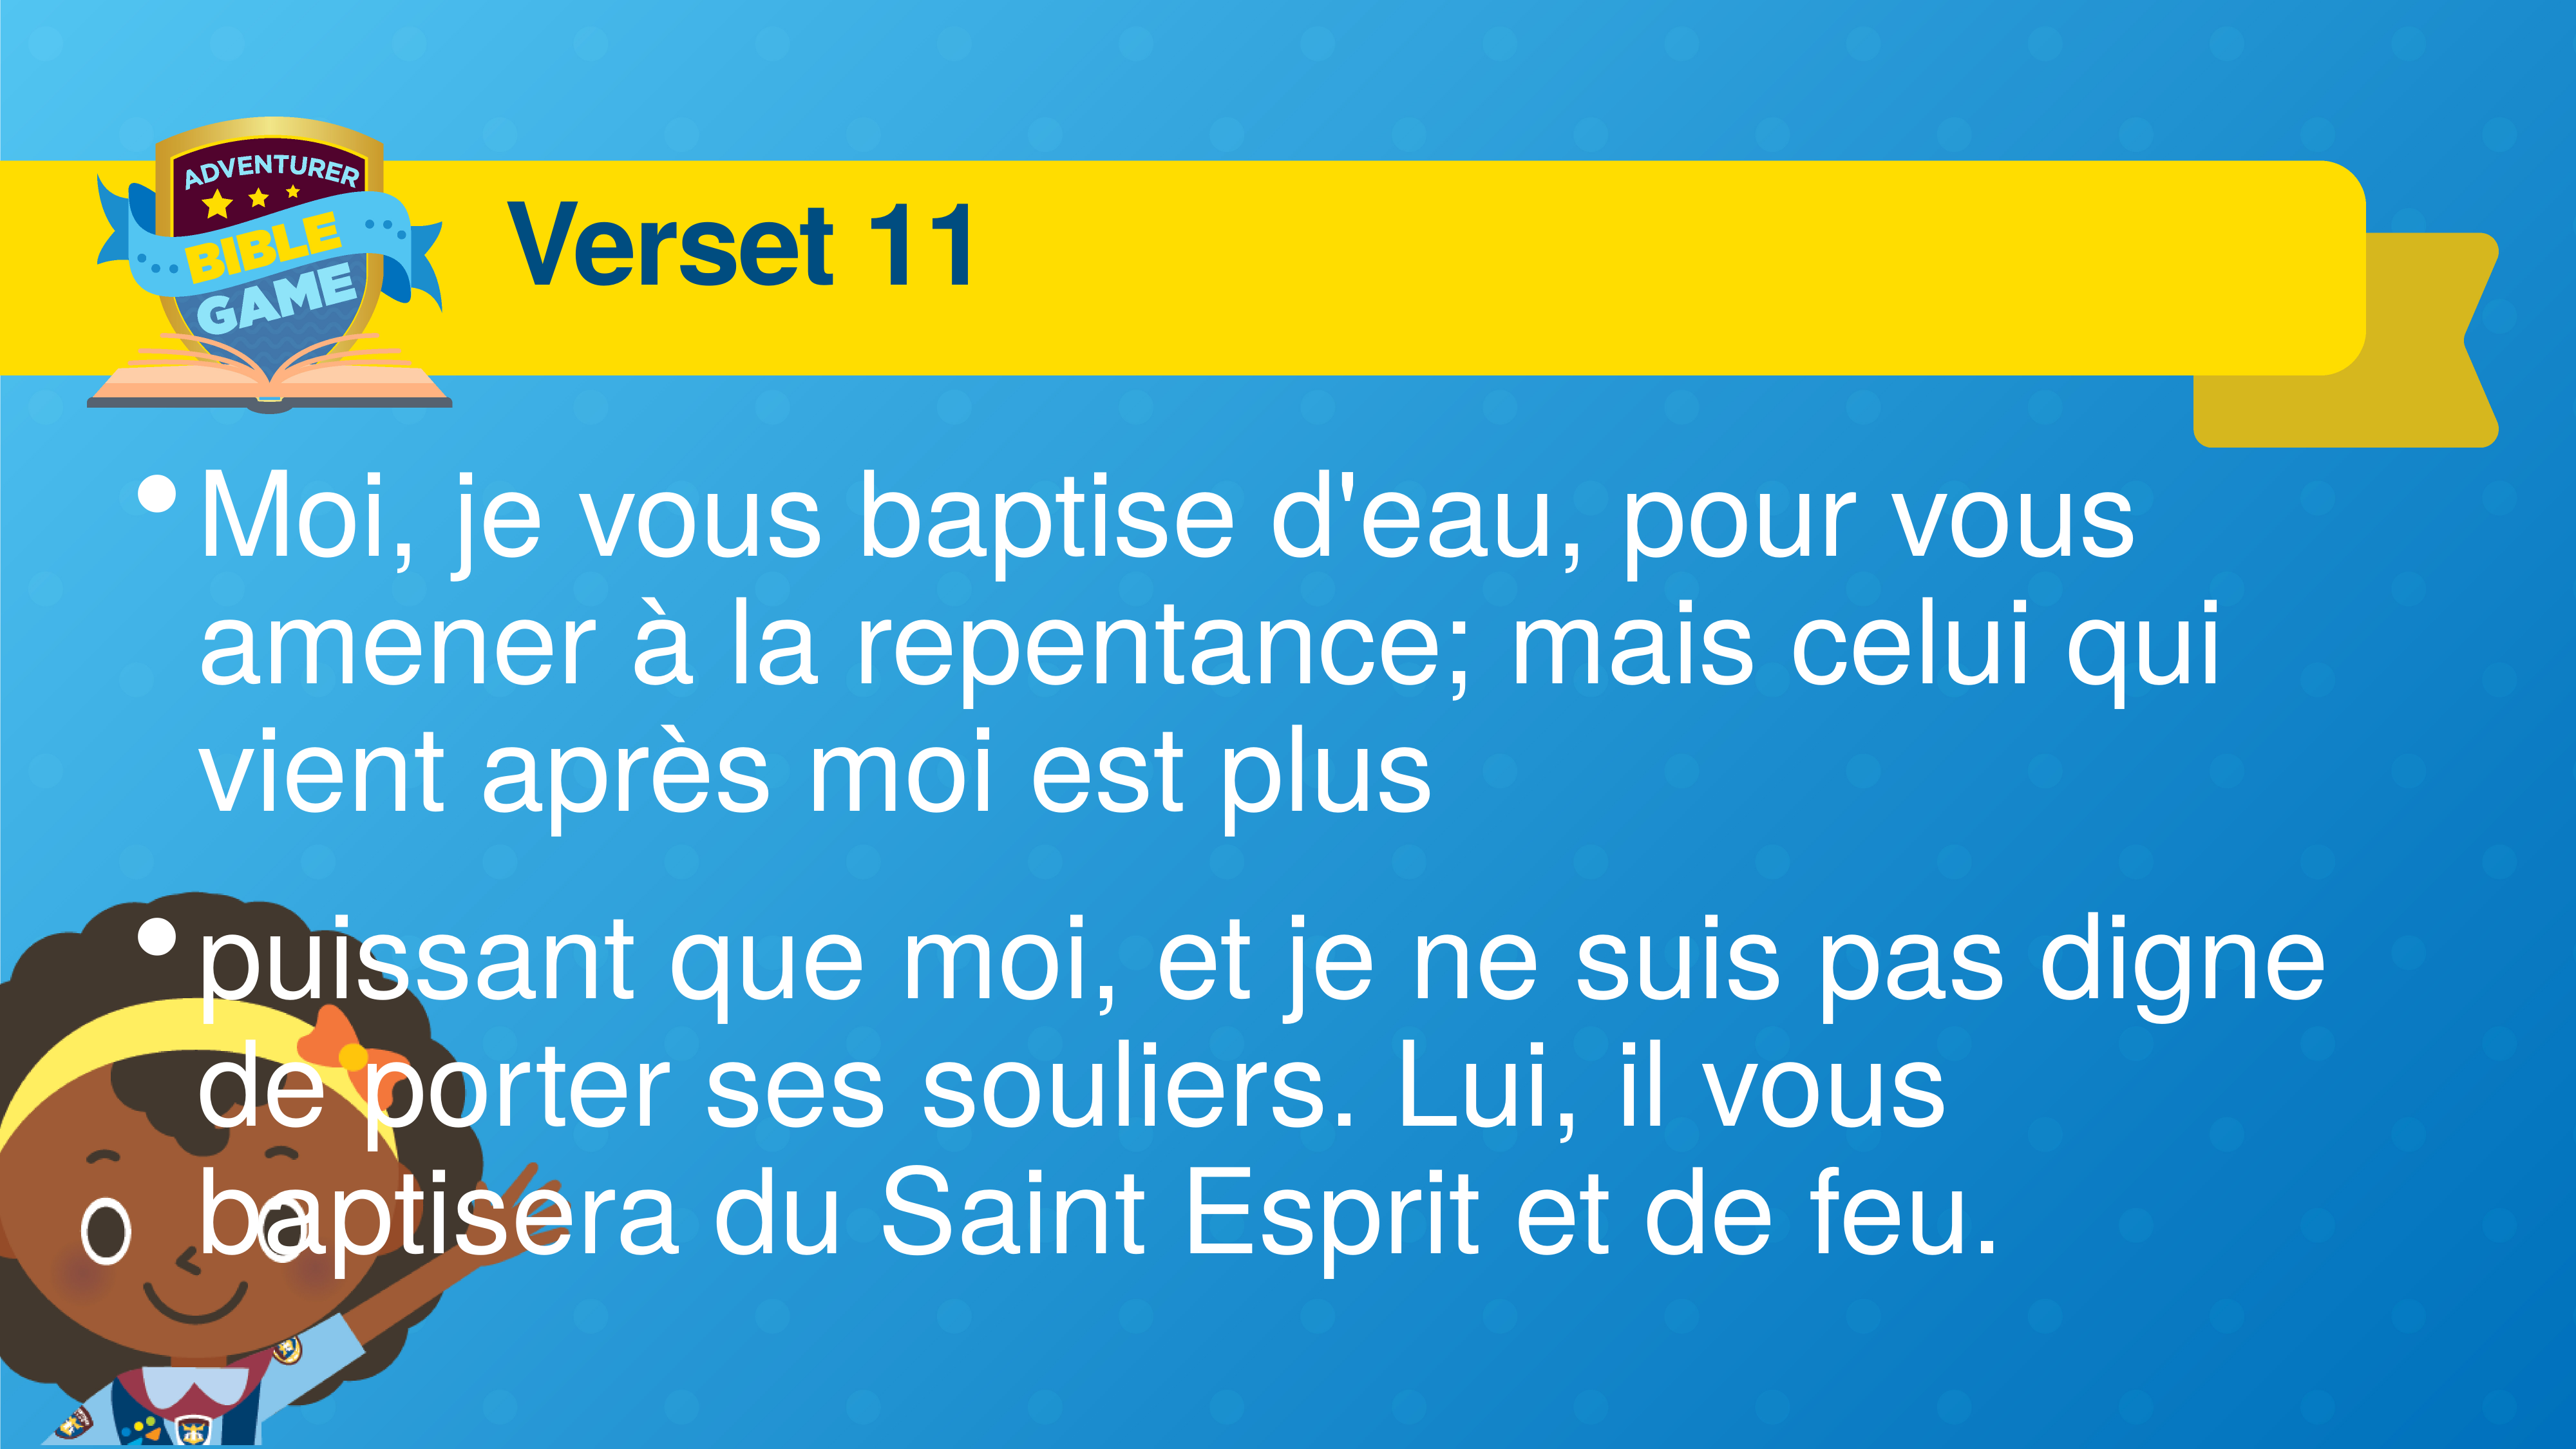

# Verset 11
Moi, je vous baptise d'eau, pour vous amener à la repentance; mais celui qui vient après moi est plus
puissant que moi, et je ne suis pas digne de porter ses souliers. Lui, il vous baptisera du Saint Esprit et de feu.